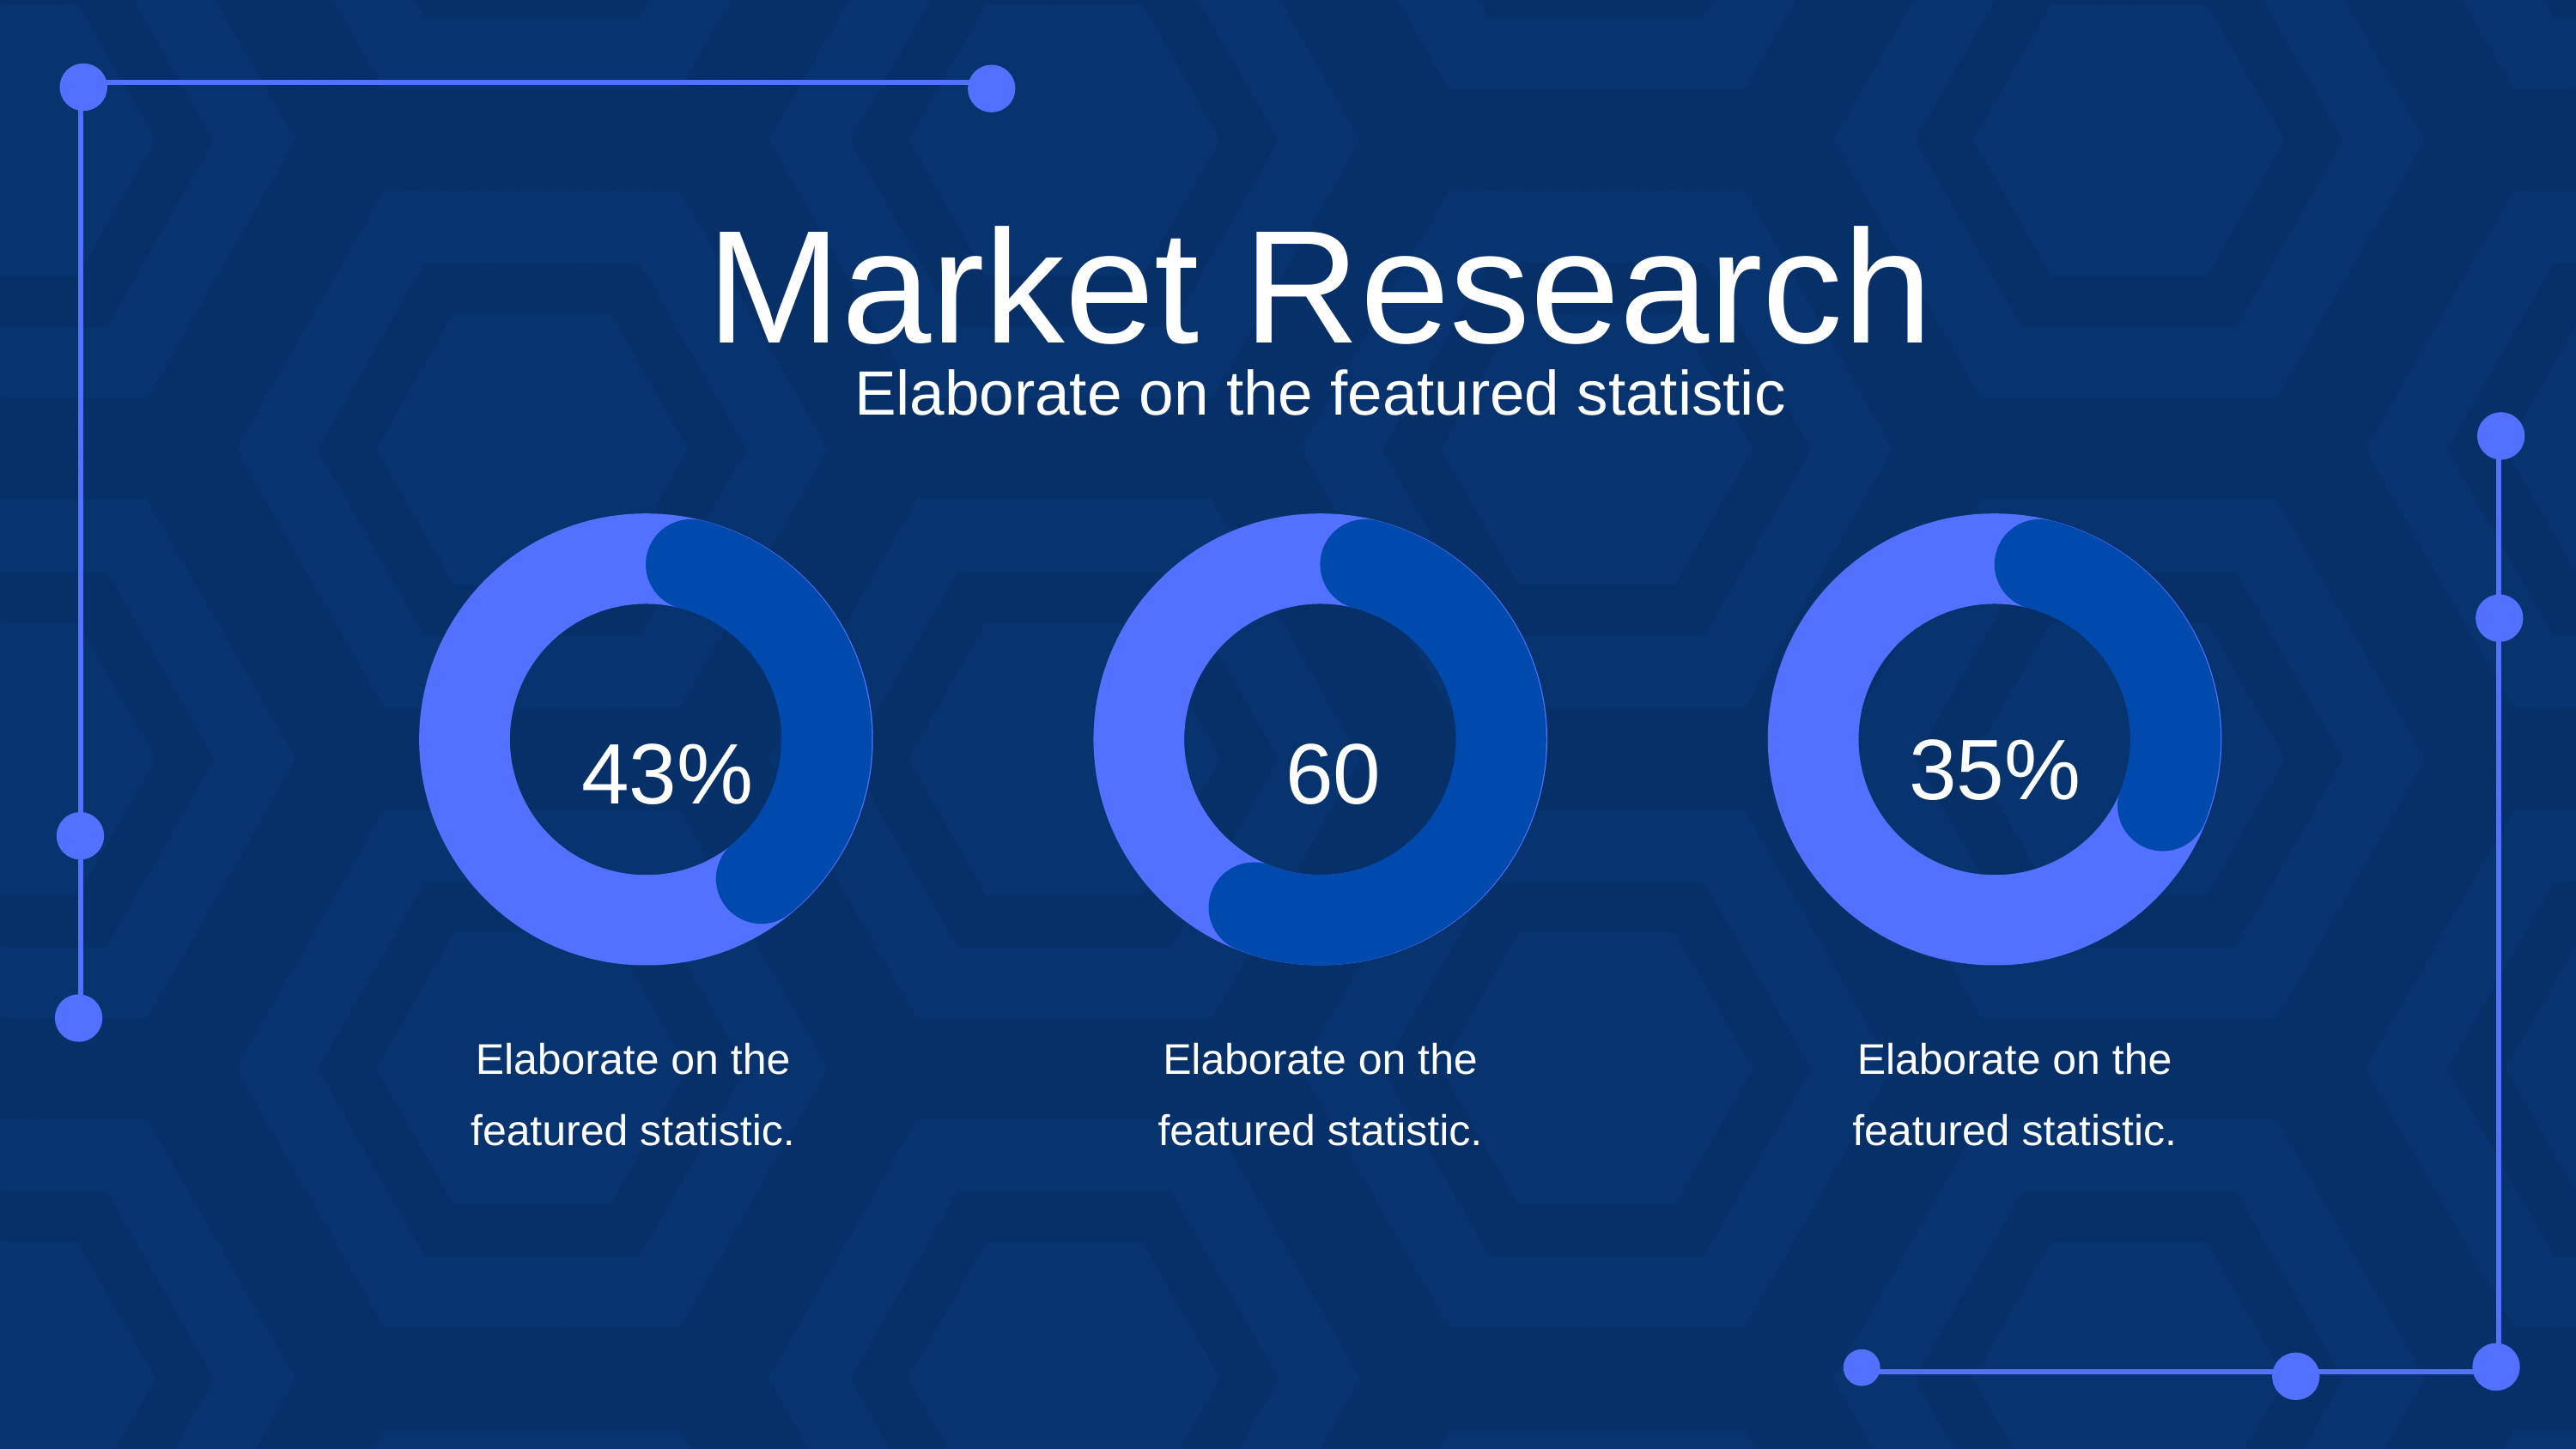

Market Research
Elaborate on the featured statistic

43%

60%

35%

Elaborate on the featured statistic.
Elaborate on the featured statistic.
Elaborate on the featured statistic.